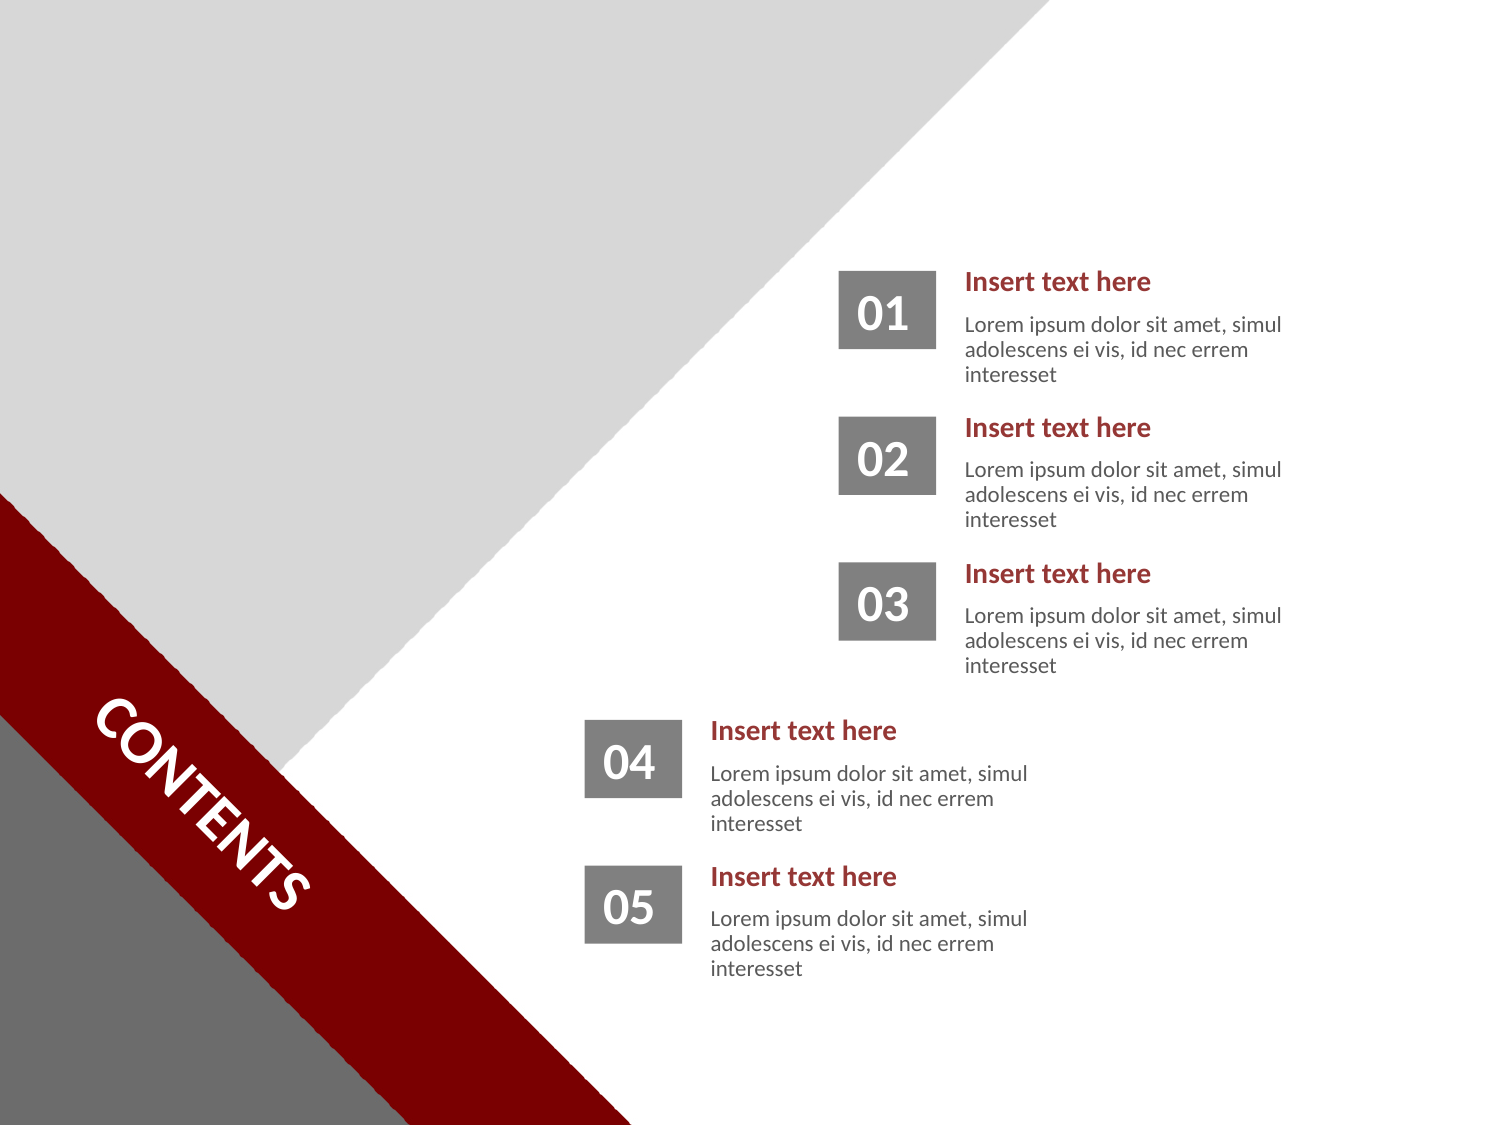

Insert text here

01
Lorem ipsum dolor sit amet, simul adolescens ei vis, id nec errem interesset
Insert text here

02
Lorem ipsum dolor sit amet, simul adolescens ei vis, id nec errem interesset
Insert text here

03
Lorem ipsum dolor sit amet, simul adolescens ei vis, id nec errem interesset
Insert text here

04
Lorem ipsum dolor sit amet, simul adolescens ei vis, id nec errem interesset
CONTENTS
Insert text here

05
Lorem ipsum dolor sit amet, simul adolescens ei vis, id nec errem interesset